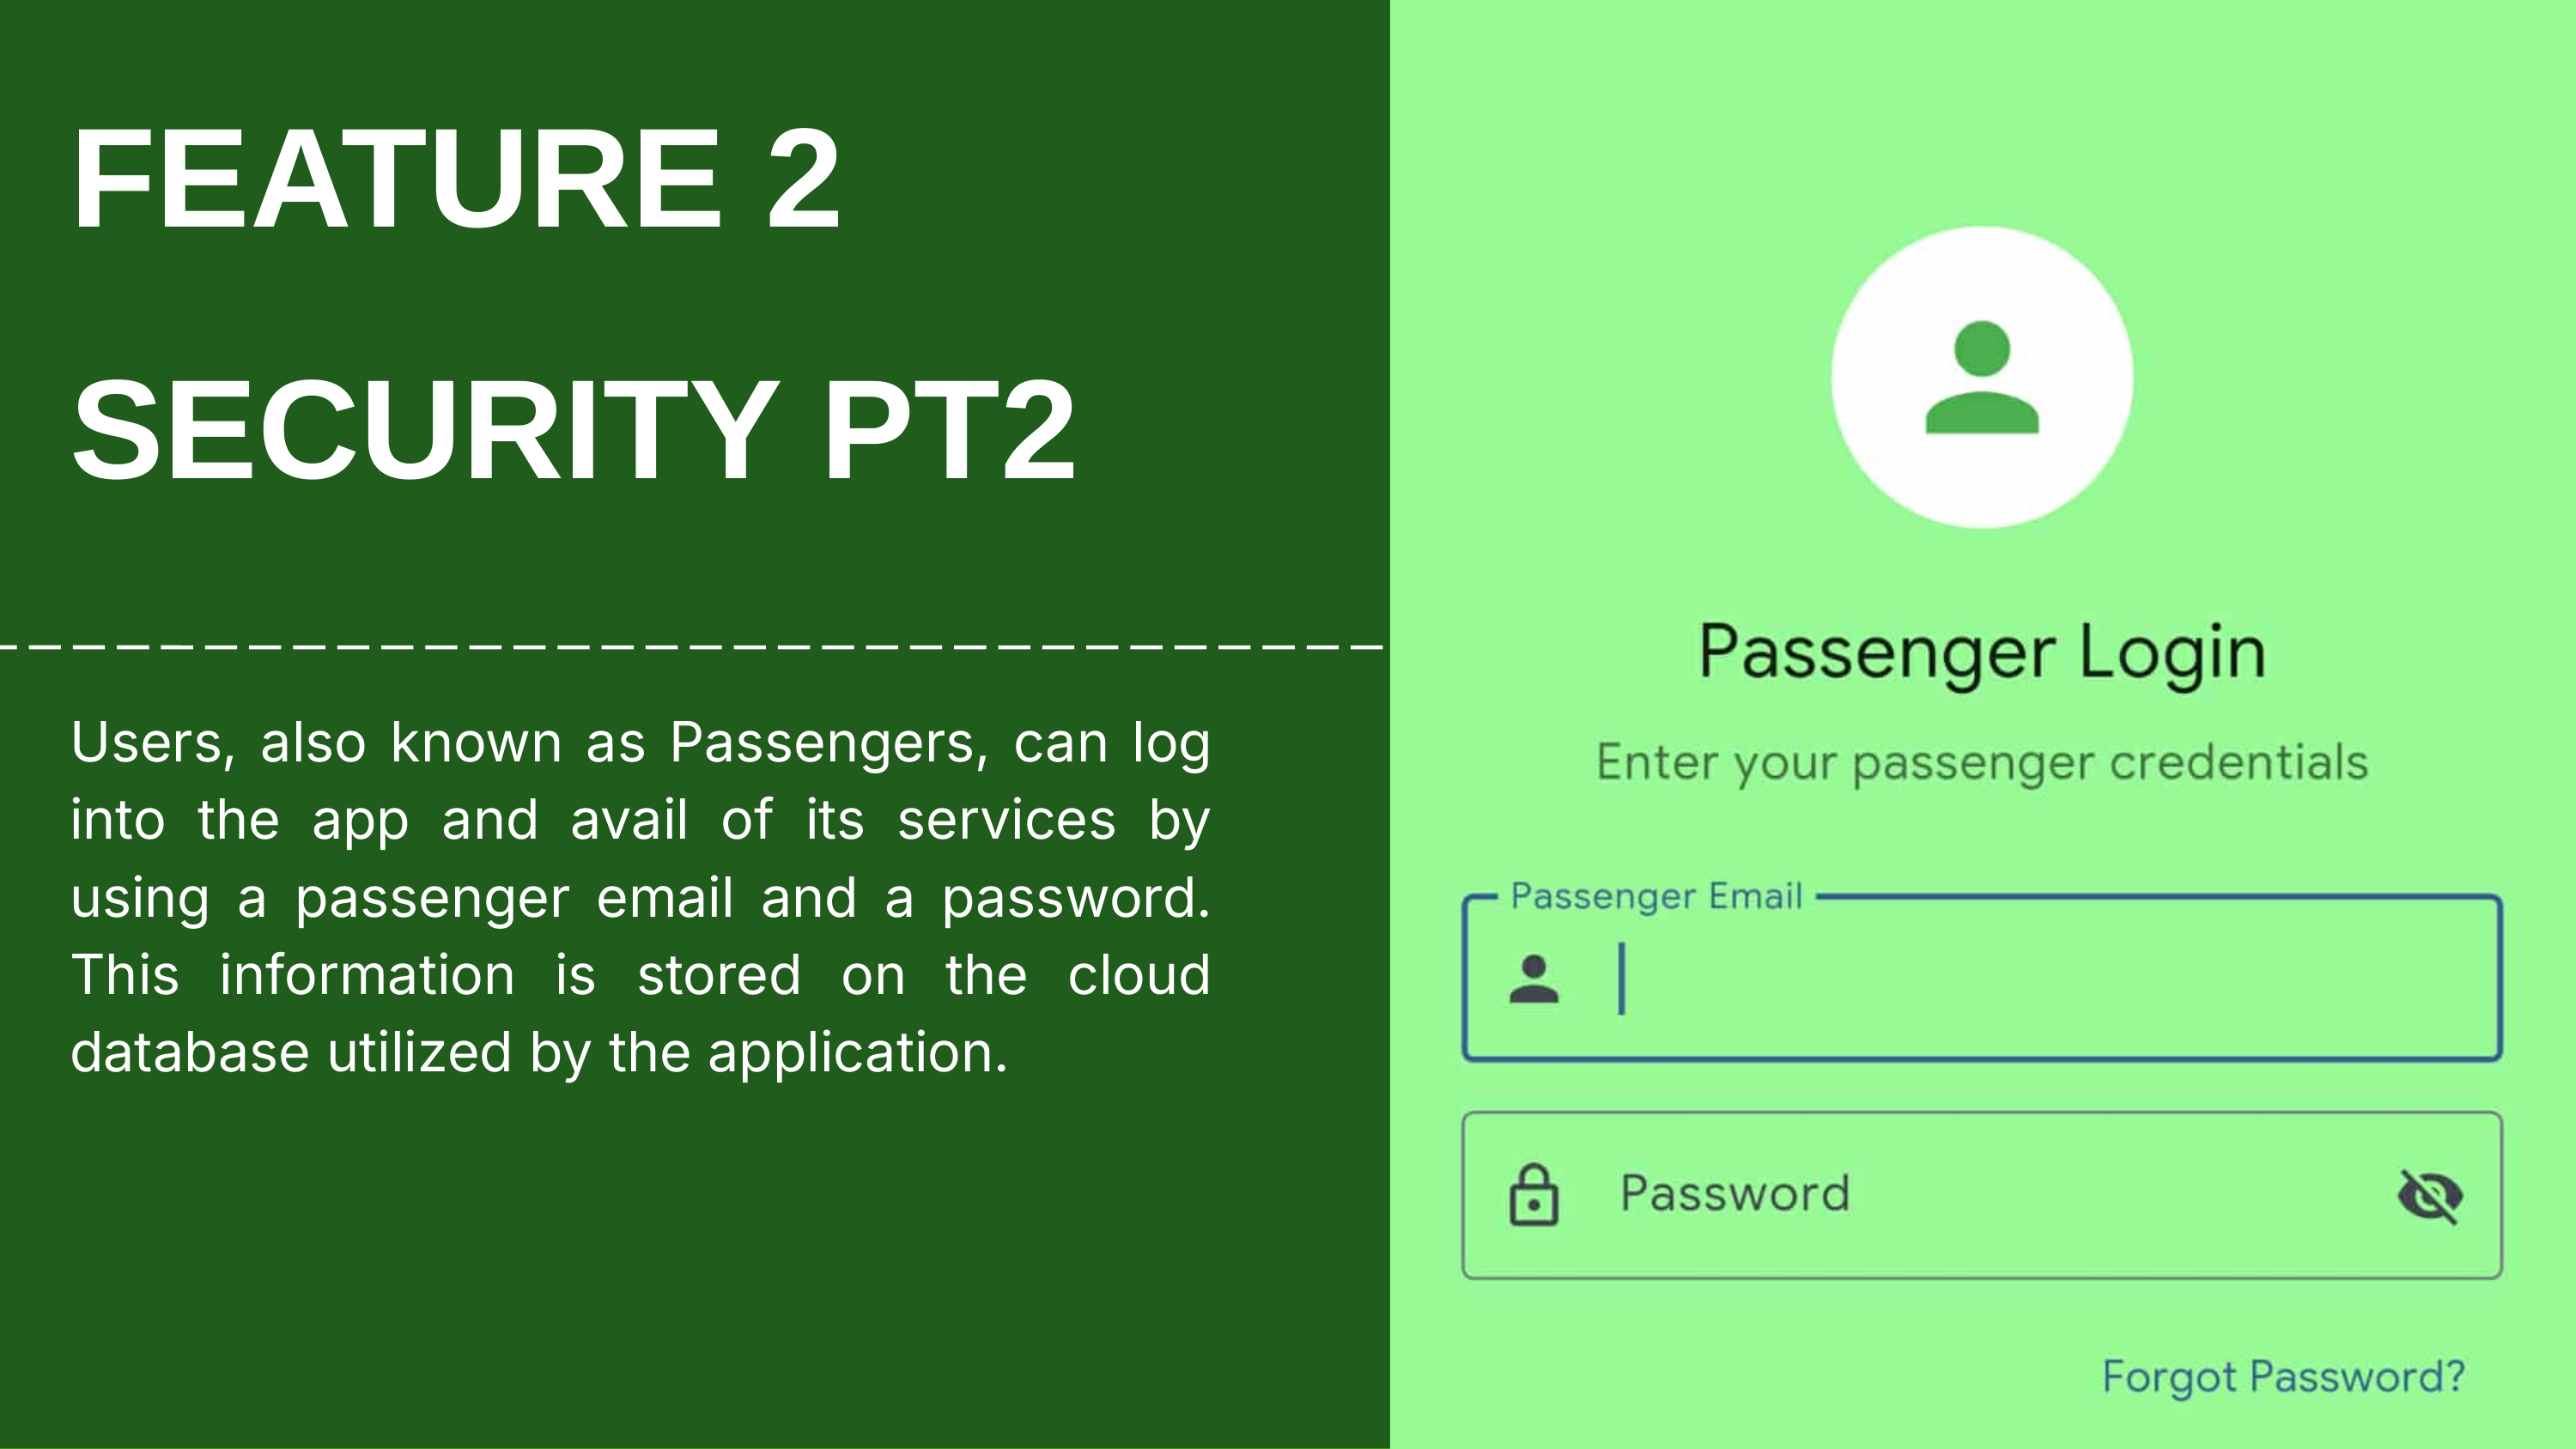

FEATURE 2

SECURITY PT2

Users, also known as Passengers, can log into the app and avail of its services by using a passenger email and a password. This information is stored on the cloud database utilized by the application.